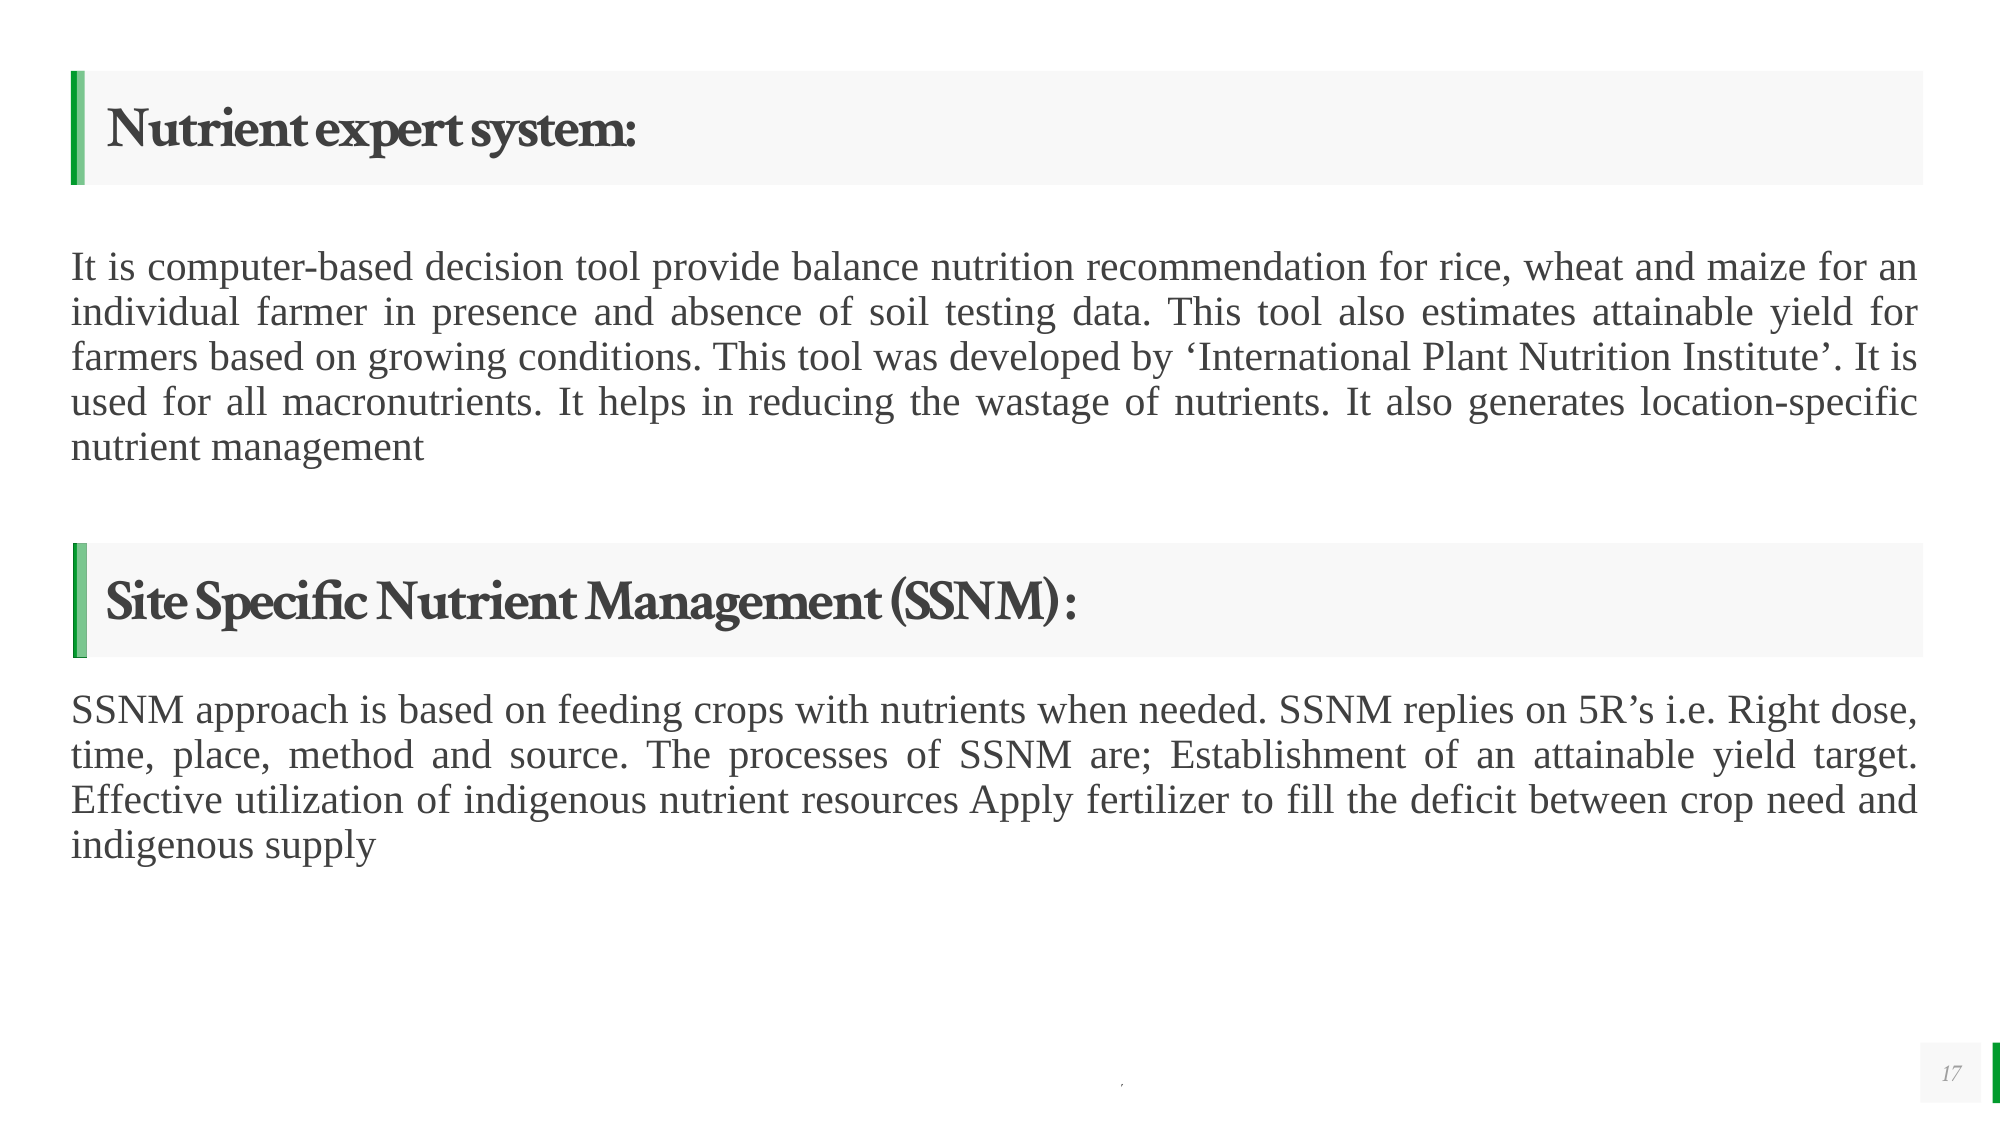

# Nutrient expert system:
It is computer-based decision tool provide balance nutrition recommendation for rice, wheat and maize for an individual farmer in presence and absence of soil testing data. This tool also estimates attainable yield for farmers based on growing conditions. This tool was developed by ‘International Plant Nutrition Institute’. It is used for all macronutrients. It helps in reducing the wastage of nutrients. It also generates location-specific nutrient management

SSNM approach is based on feeding crops with nutrients when needed. SSNM replies on 5R’s i.e. Right dose, time, place, method and source. The processes of SSNM are; Establishment of an attainable yield target. Effective utilization of indigenous nutrient resources Apply fertilizer to fill the deficit between crop need and indigenous supply

Site Specific Nutrient Management (SSNM) :

17